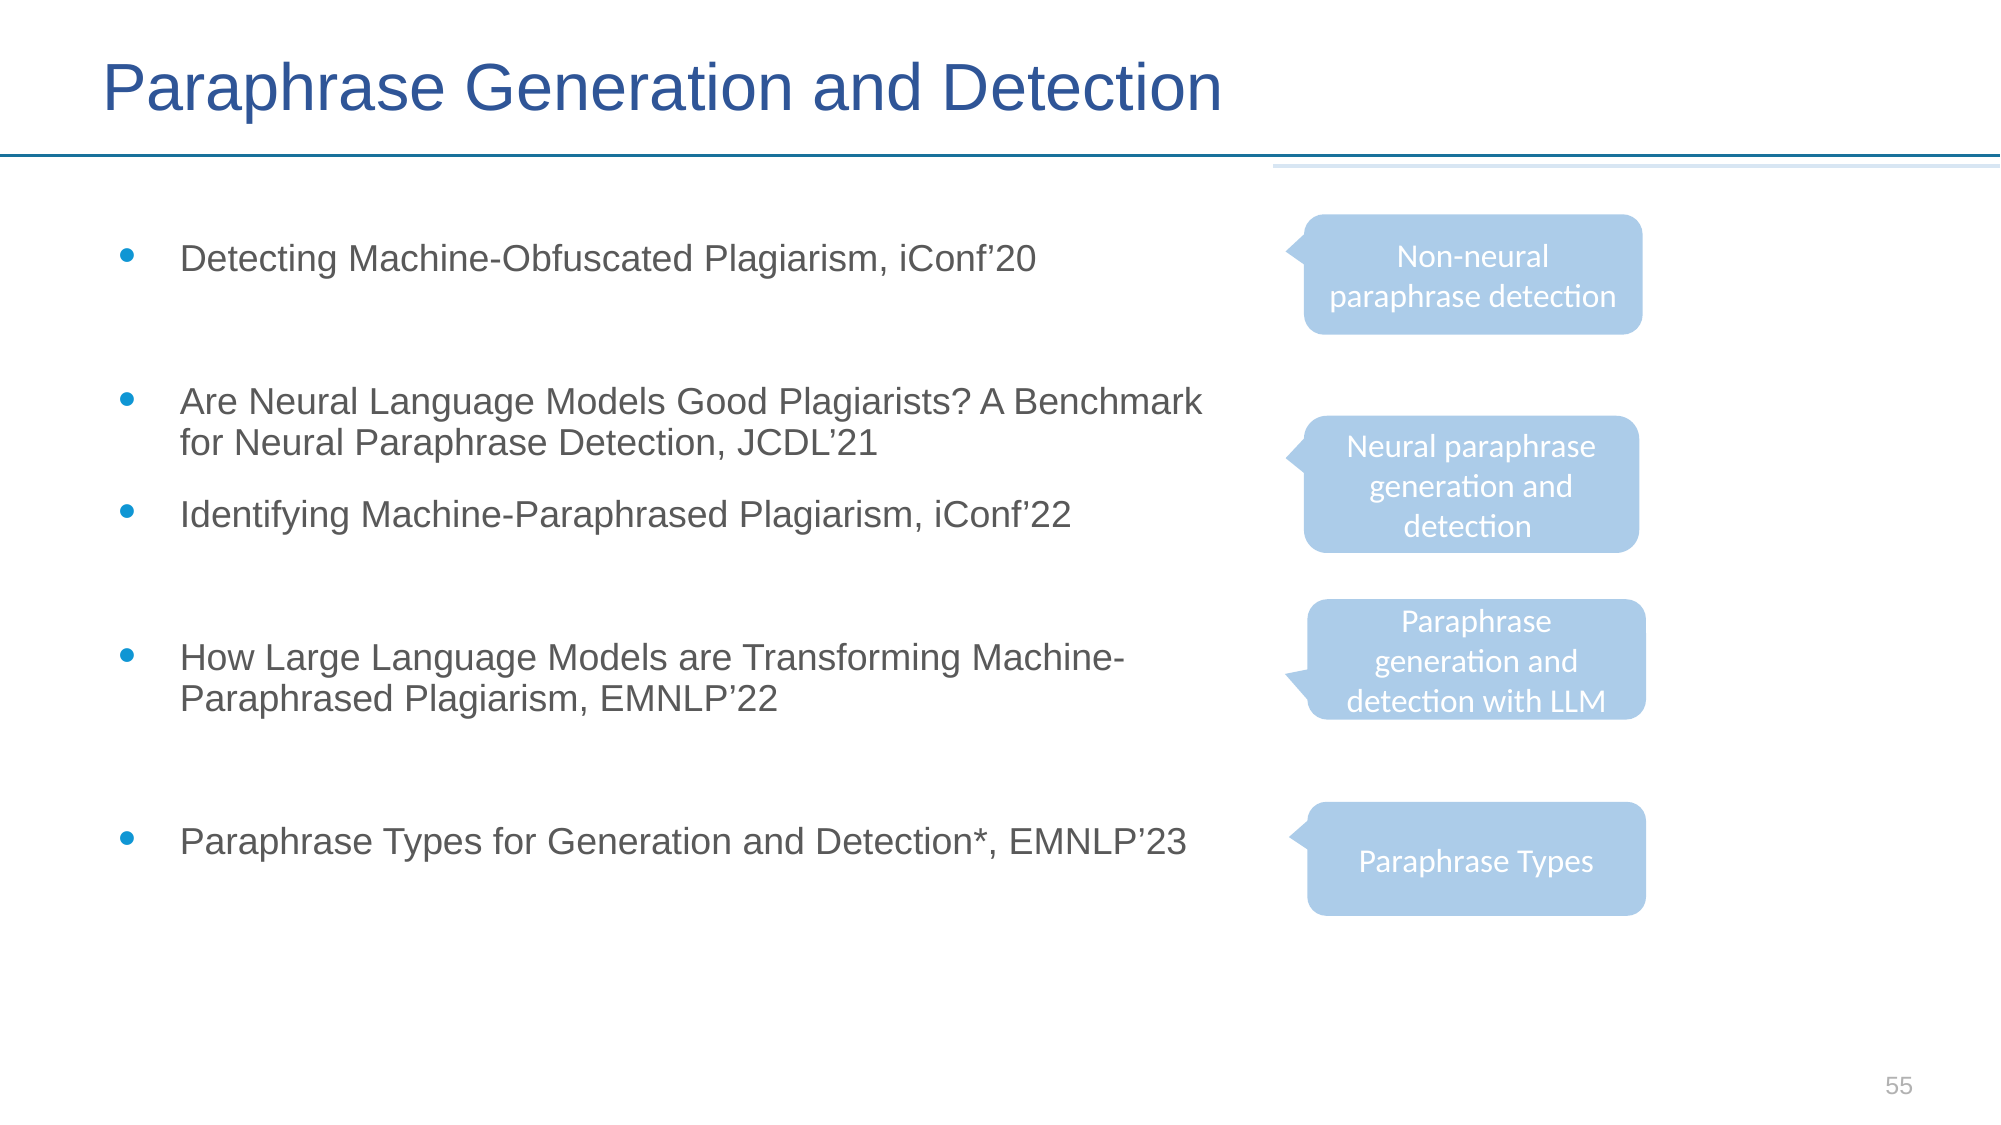

# Paraphrase Generation and Detection
Non-neural paraphrase detection
Detecting Machine-Obfuscated Plagiarism, iConf’20

Are Neural Language Models Good Plagiarists? A Benchmark for Neural Paraphrase Detection, JCDL’21
Identifying Machine-Paraphrased Plagiarism, iConf’22

How Large Language Models are Transforming Machine-Paraphrased Plagiarism, EMNLP’22

Paraphrase Types for Generation and Detection*, EMNLP’23
Neural paraphrase generation and detection
Paraphrase generation and detection with LLM
Paraphrase Types
55